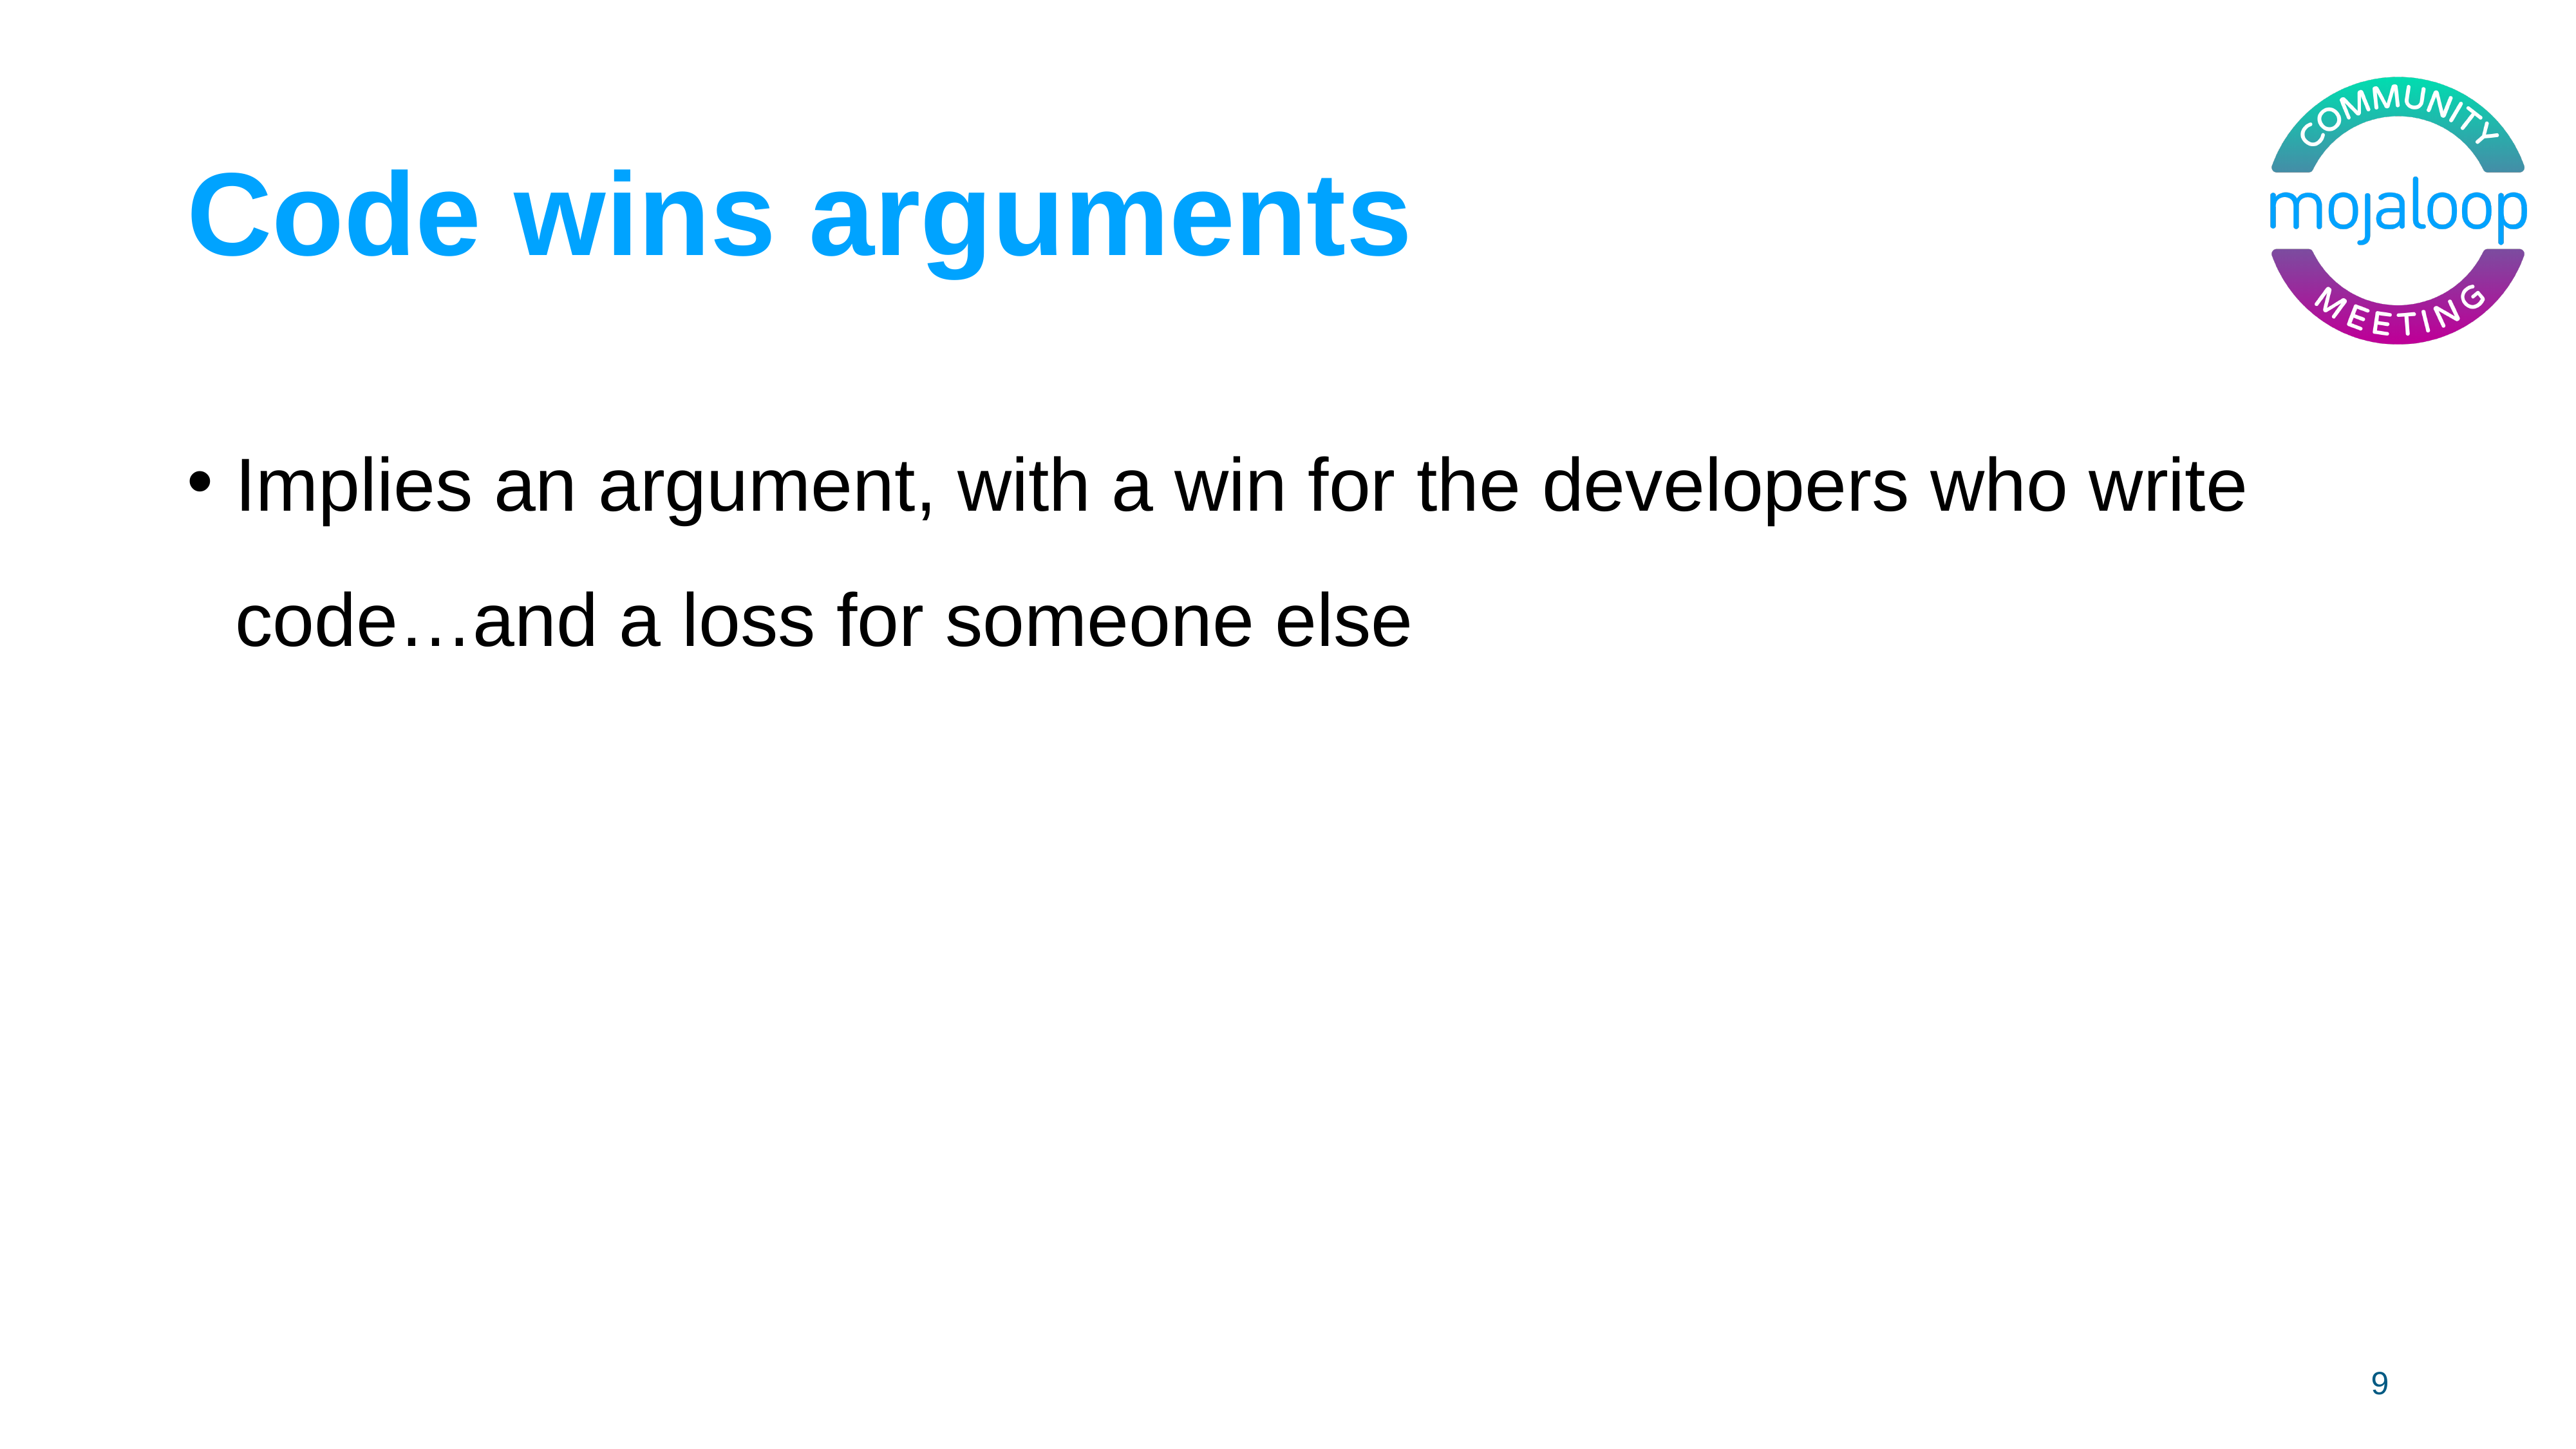

# Code wins arguments
Implies an argument, with a win for the developers who write code…and a loss for someone else
9